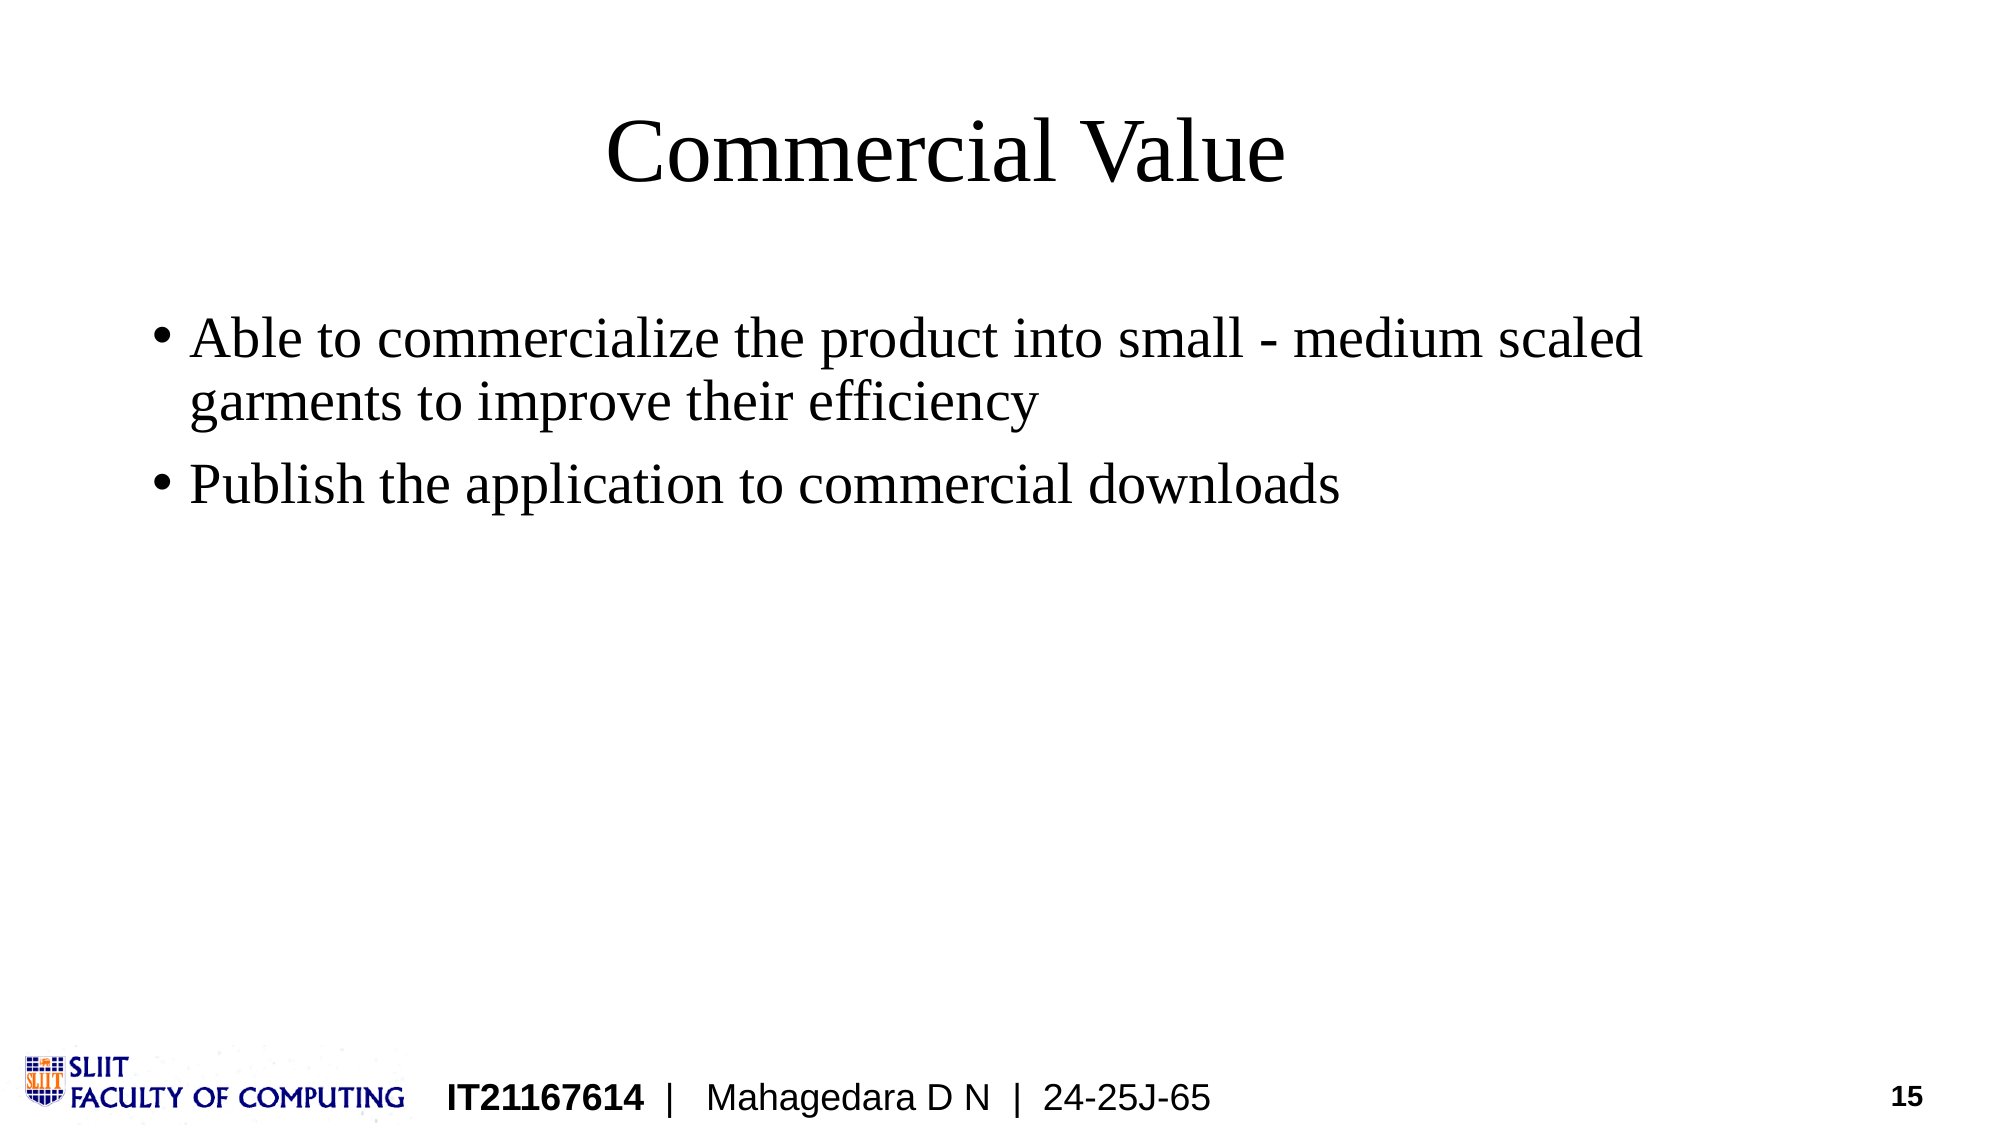

# Commercial Value
Able to commercialize the product into small - medium scaled garments to improve their efficiency
Publish the application to commercial downloads

IT21167614  |   Mahagedara D N  |  24-25J-65